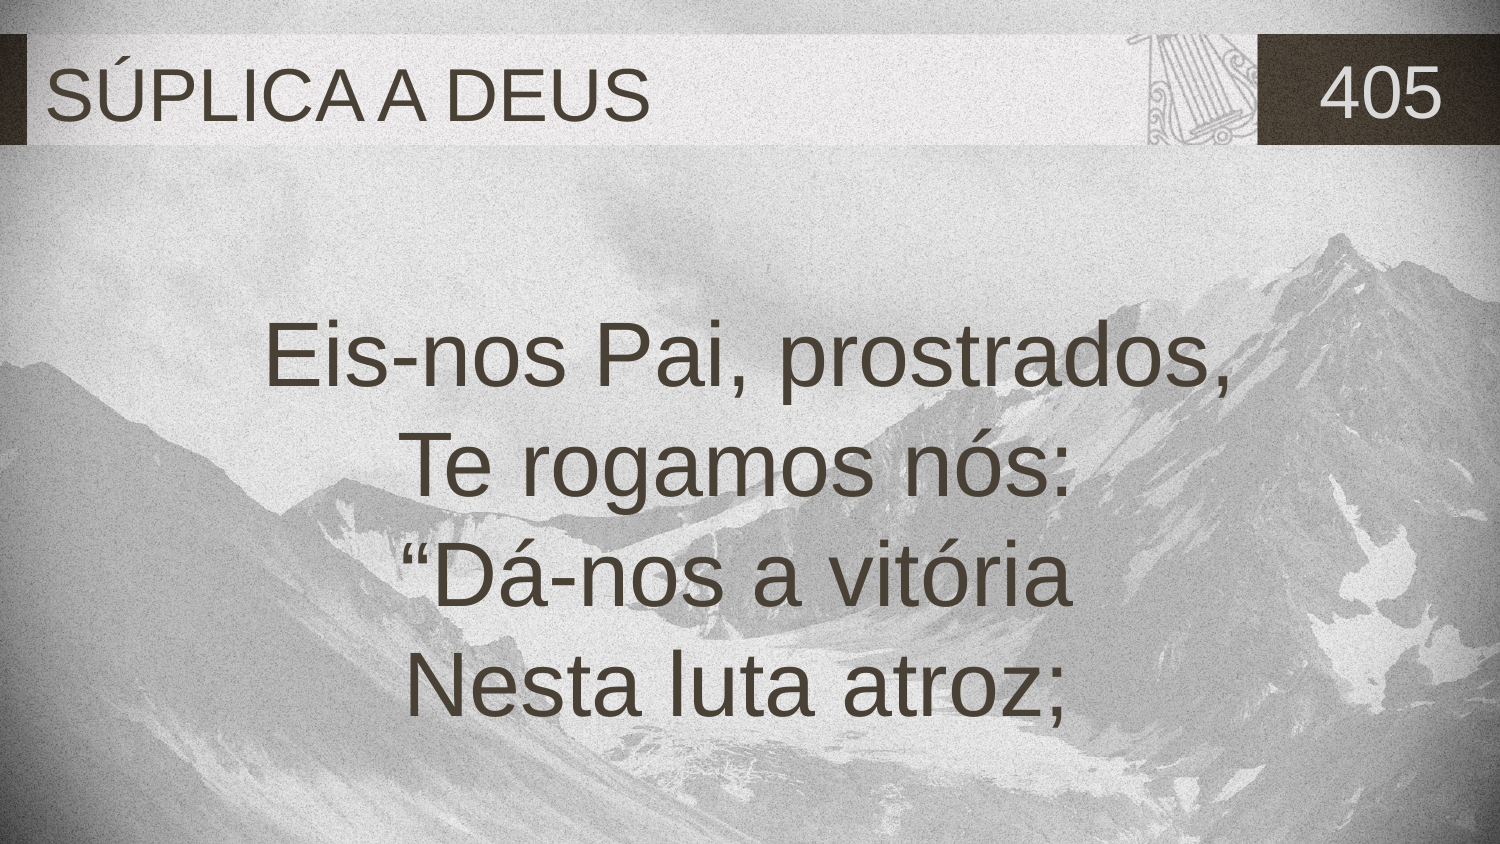

# SÚPLICA A DEUS
405
Eis-nos Pai, prostrados,
Te rogamos nós:
“Dá-nos a vitória
Nesta luta atroz;